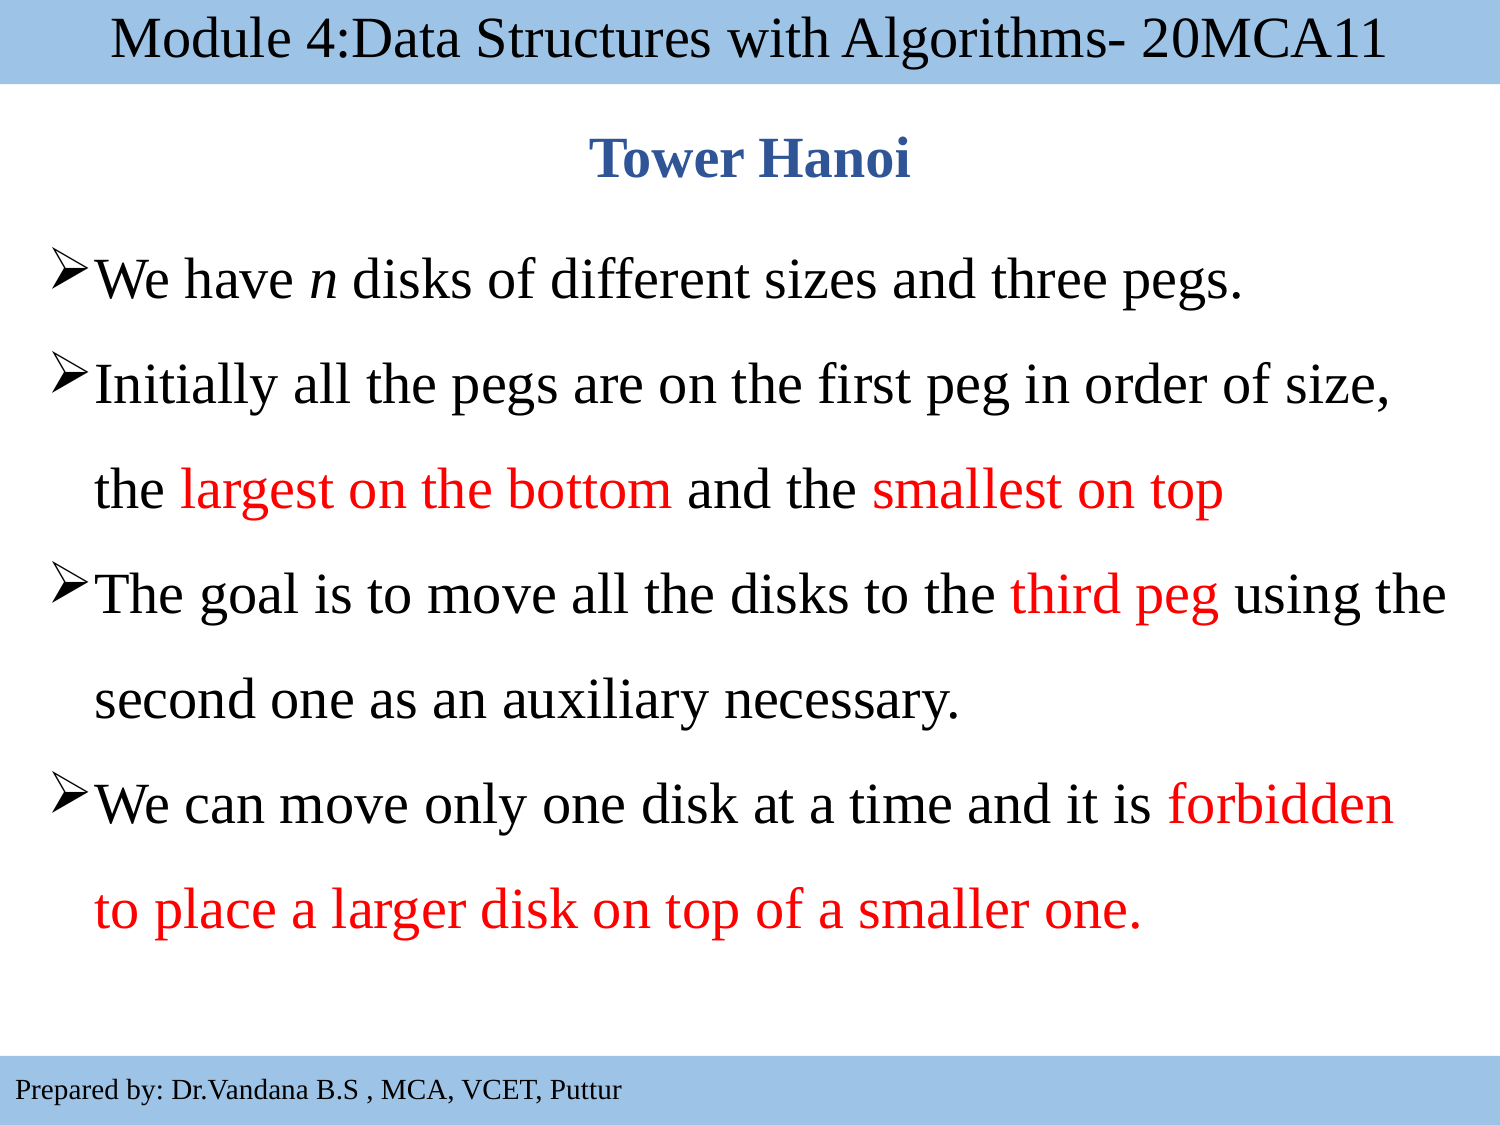

Module 4:Data Structures with Algorithms- 20MCA11
Tower Hanoi
We have n disks of different sizes and three pegs.
Initially all the pegs are on the first peg in order of size, the largest on the bottom and the smallest on top
The goal is to move all the disks to the third peg using the second one as an auxiliary necessary.
We can move only one disk at a time and it is forbidden to place a larger disk on top of a smaller one.

46
Prepared by: Dr.Vandana B.S , MCA, VCET, Puttur